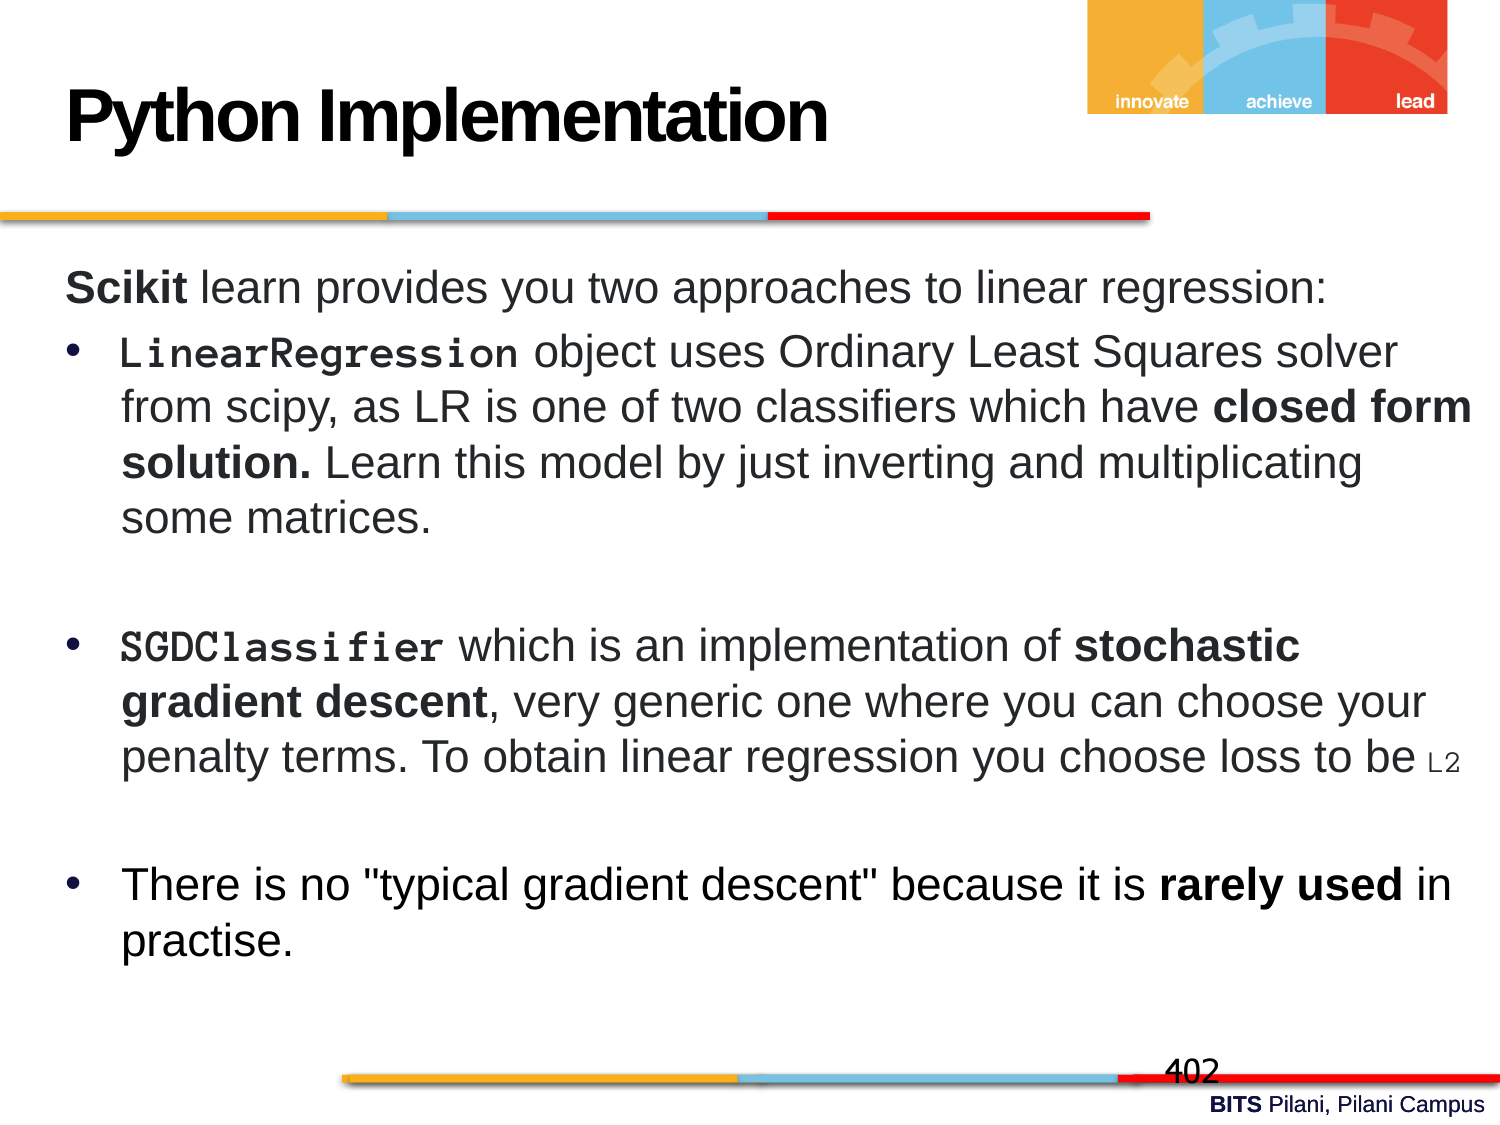

Python Implementation
Scikit learn provides you two approaches to linear regression:
LinearRegression object uses Ordinary Least Squares solver from scipy, as LR is one of two classifiers which have closed form solution. Learn this model by just inverting and multiplicating some matrices.

SGDClassifier which is an implementation of stochastic gradient descent, very generic one where you can choose your penalty terms. To obtain linear regression you choose loss to be L2

There is no "typical gradient descent" because it is rarely used in practise.
402